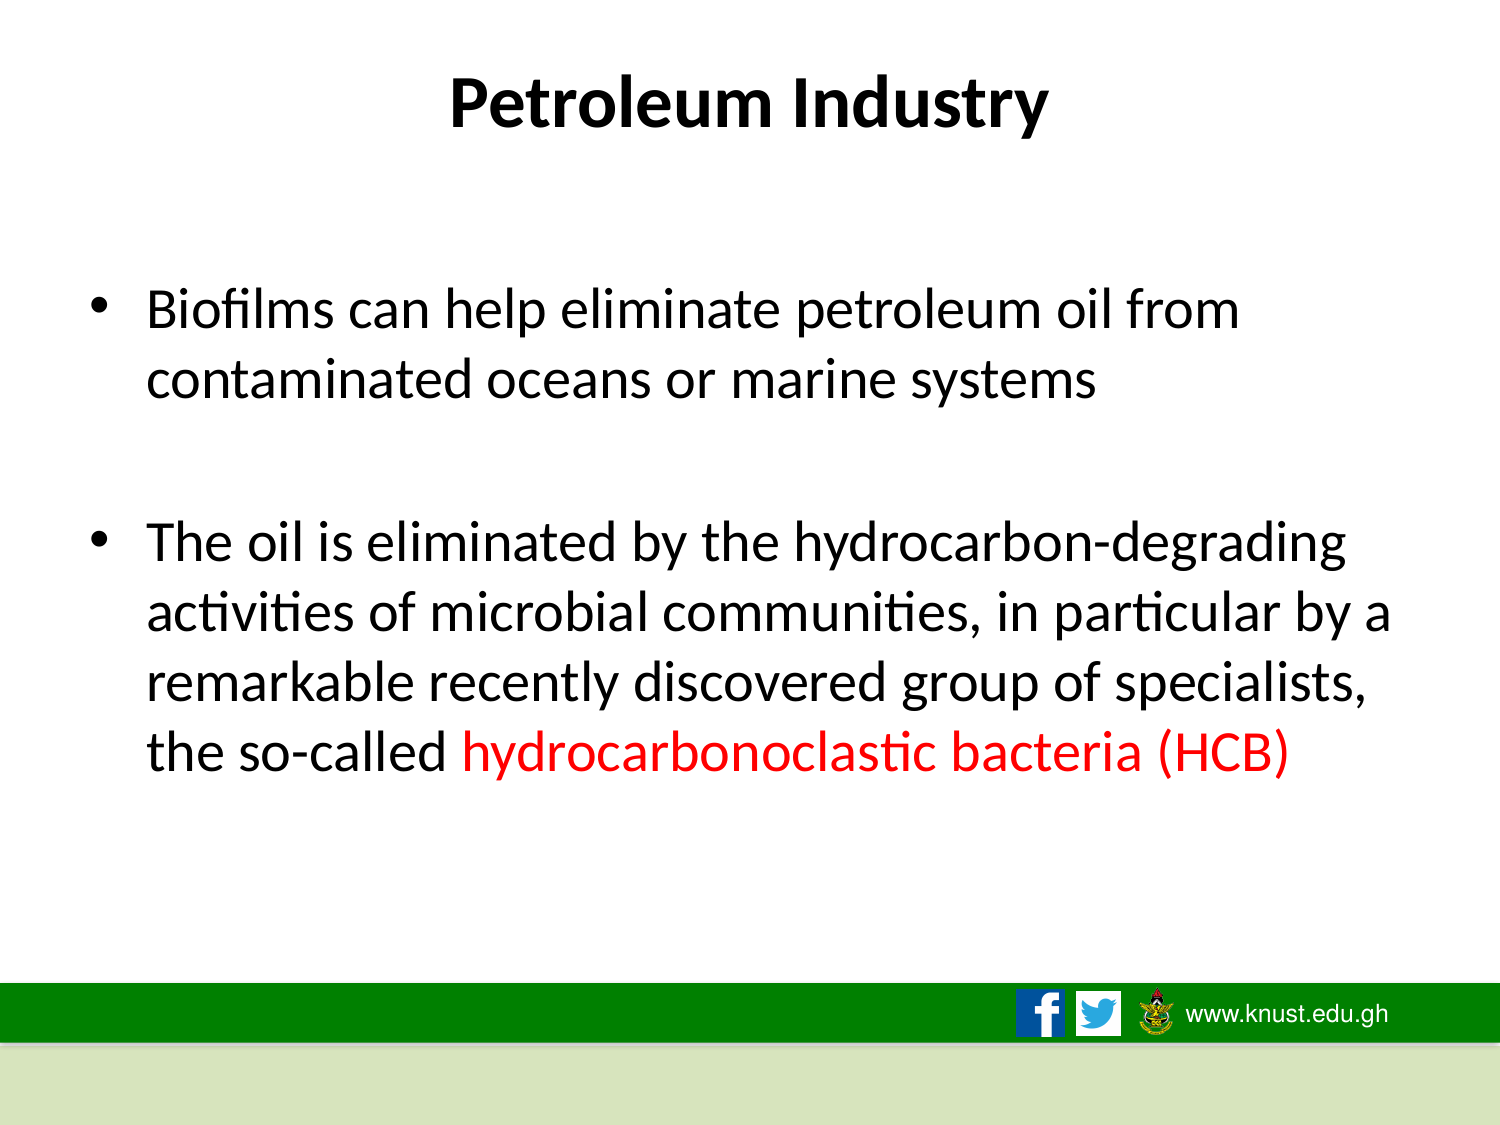

# Petroleum Industry
Biofilms can help eliminate petroleum oil from contaminated oceans or marine systems

The oil is eliminated by the hydrocarbon-degrading activities of microbial communities, in particular by a remarkable recently discovered group of specialists, the so-called hydrocarbonoclastic bacteria (HCB)

2019/2020